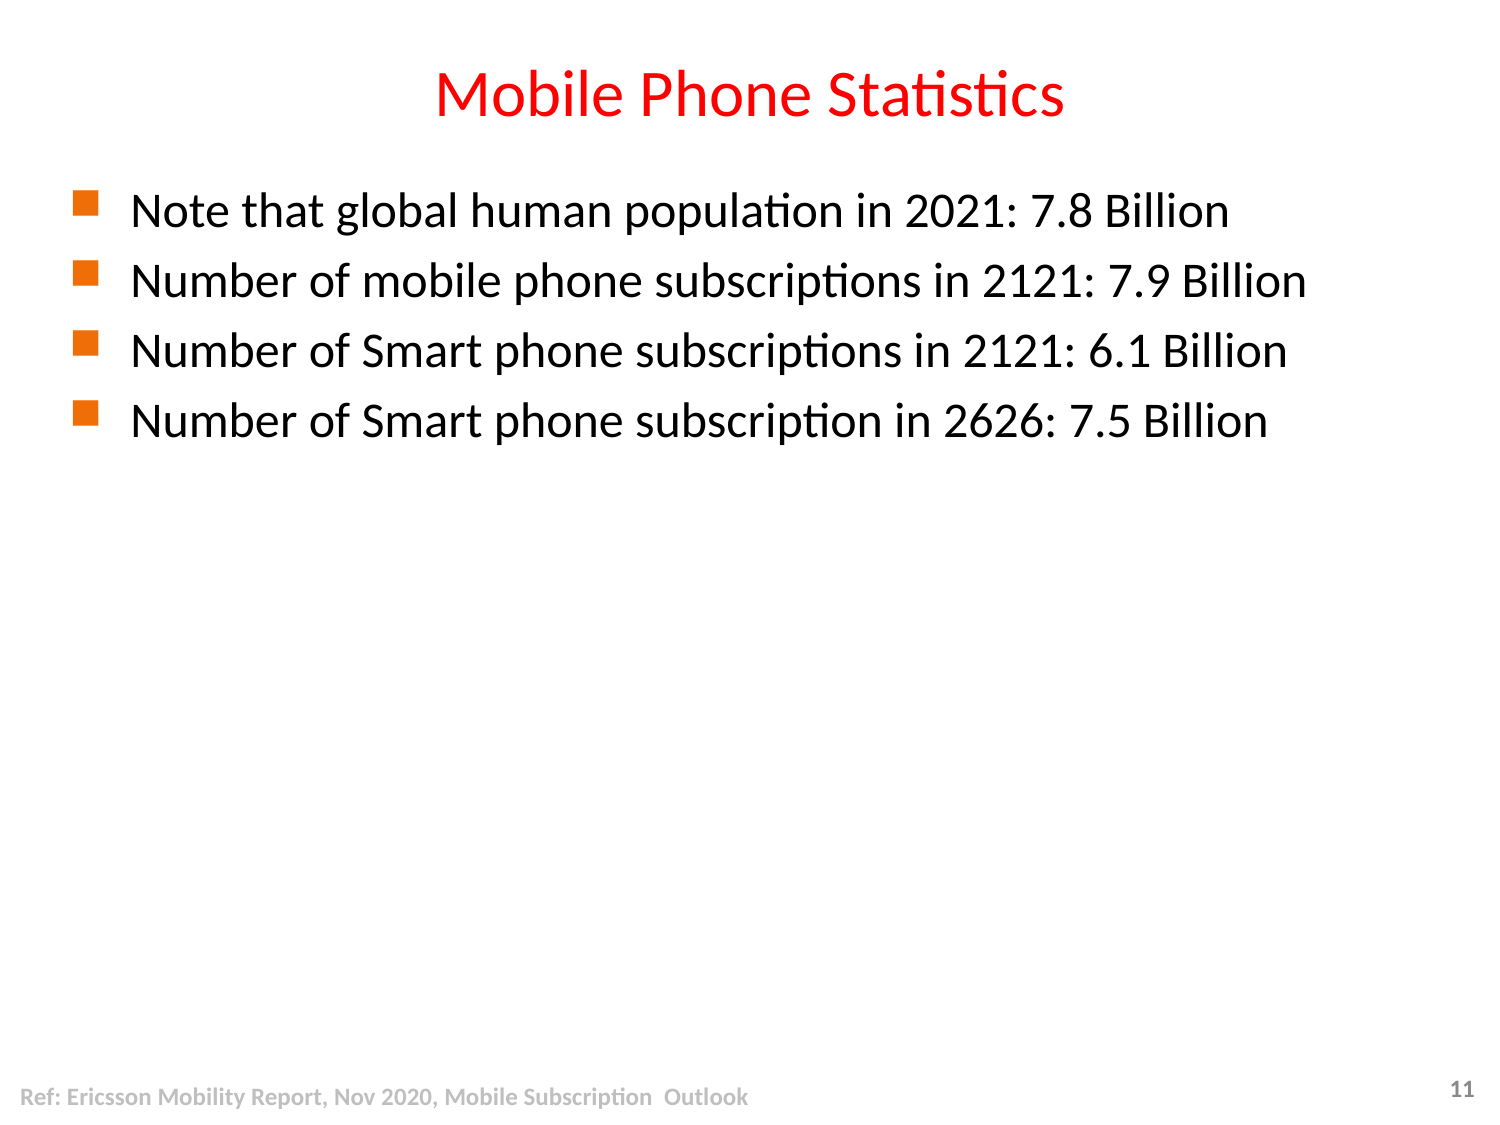

# Mobile Phone Statistics
Note that global human population in 2021: 7.8 Billion
Number of mobile phone subscriptions in 2121: 7.9 Billion
Number of Smart phone subscriptions in 2121: 6.1 Billion
Number of Smart phone subscription in 2626: 7.5 Billion

Ref: Ericsson Mobility Report, Nov 2020, Mobile Subscription  Outlook